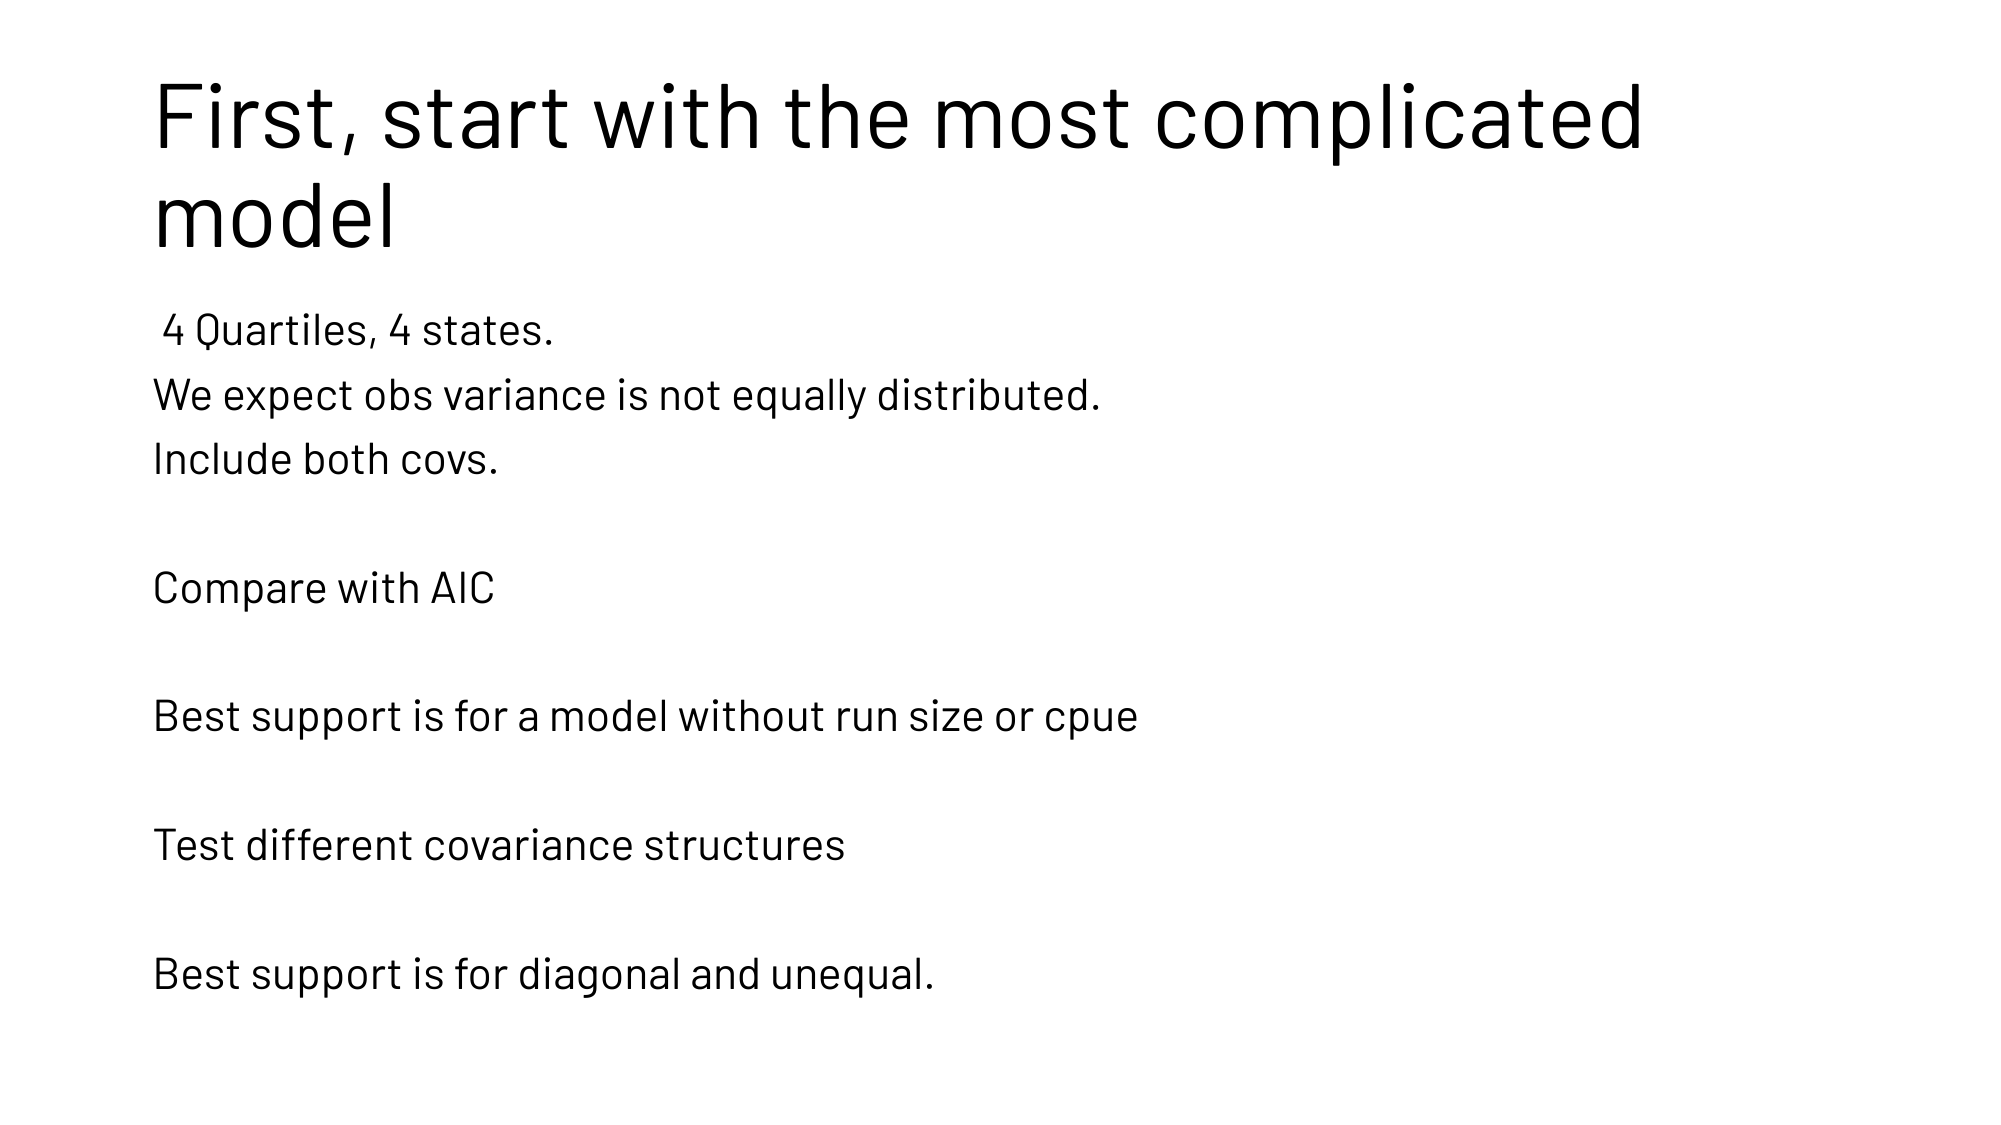

# First, start with the most complicated model
 4 Quartiles, 4 states.
We expect obs variance is not equally distributed.
Include both covs.

Compare with AIC

Best support is for a model without run size or cpue

Test different covariance structures

Best support is for diagonal and unequal.